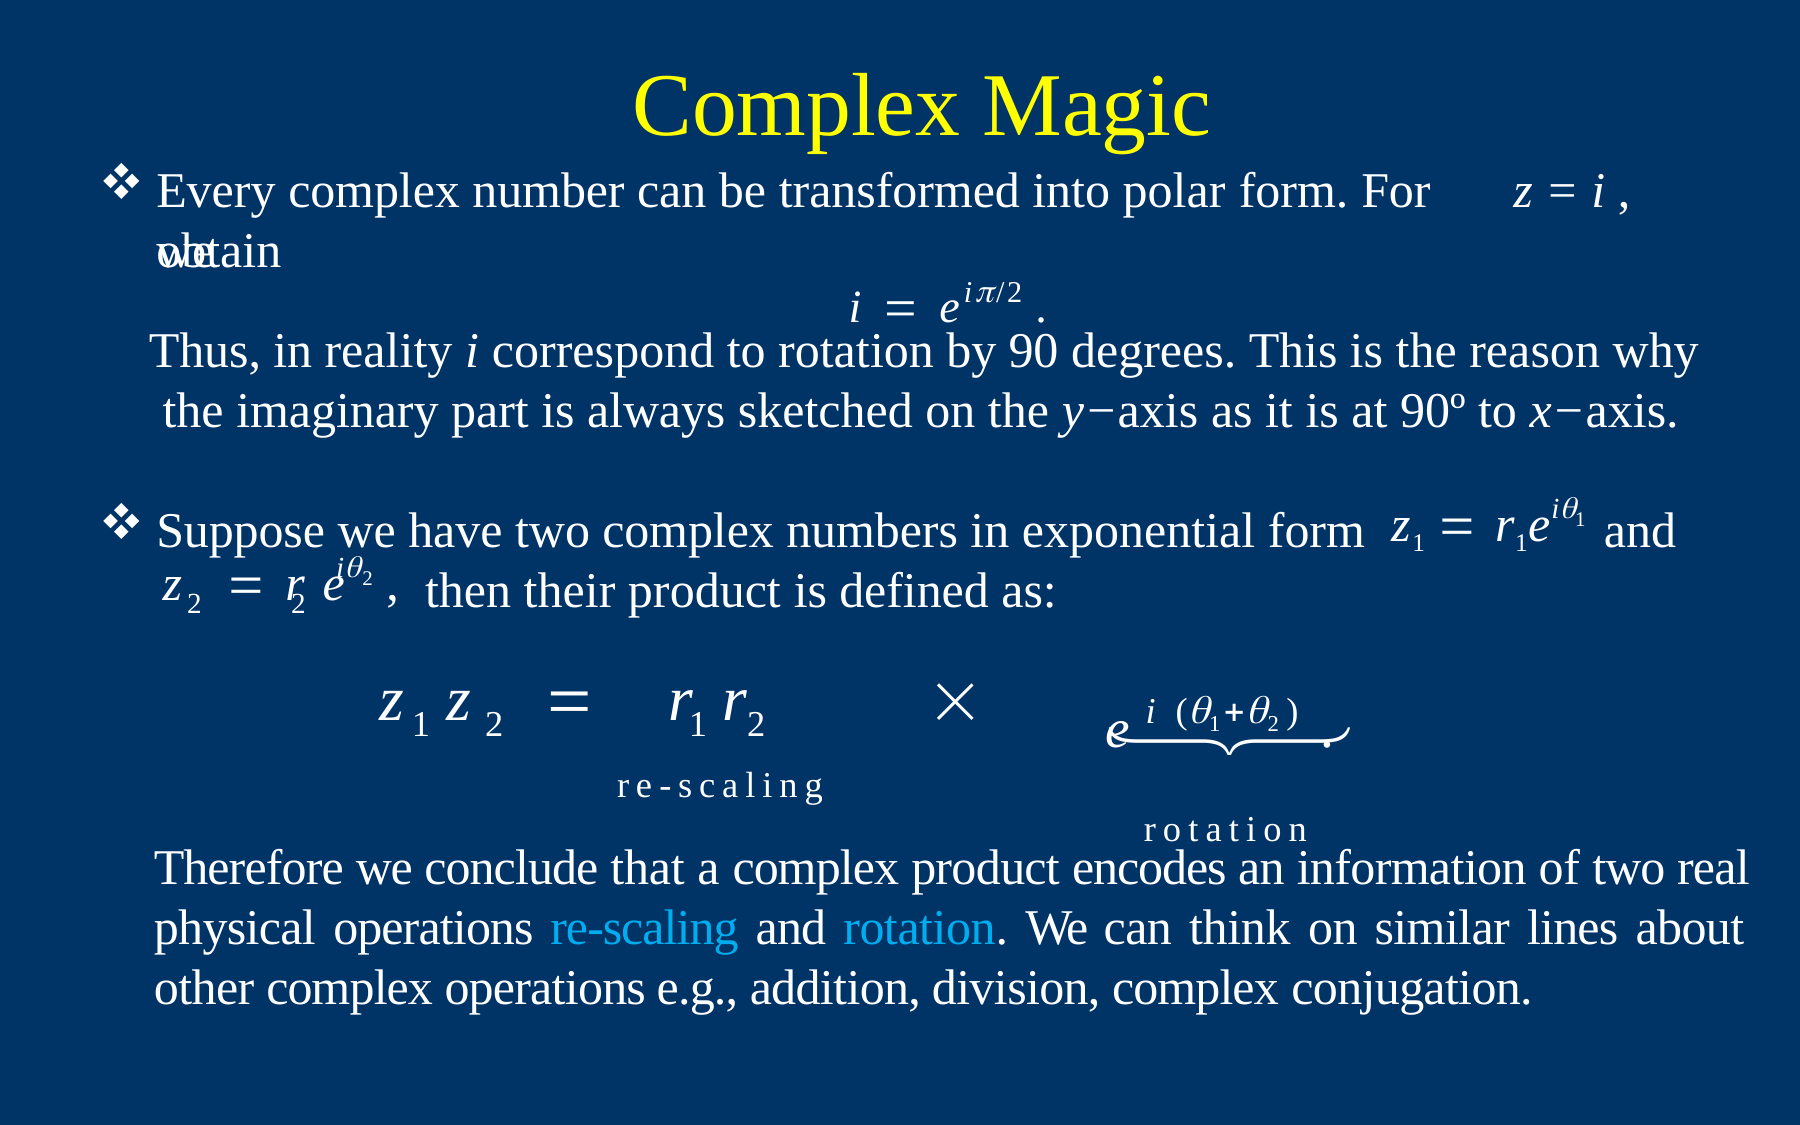

Complex Magic
Every complex number can be transformed into polar form. For	z = i , we
obtain
i = eiπ/2 .
Thus, in reality i correspond to rotation by 90 degrees. This is the reason why  the imaginary part is always sketched on the y−axis as it is at 90º to x−axis.
iθ
z1 = r1e
Suppose we have two complex numbers in exponential form
and
1
iθ
z	= r e	,
then their product is defined as:
2
2	2
ei (θ1 +θ2 ) .
rotation
z	z	=	r r
×

1	2
1	2
re-scaling
Therefore we conclude that a complex product encodes an information of two real  physical operations re-scaling and rotation. We can think on similar lines about  other complex operations e.g., addition, division, complex conjugation.